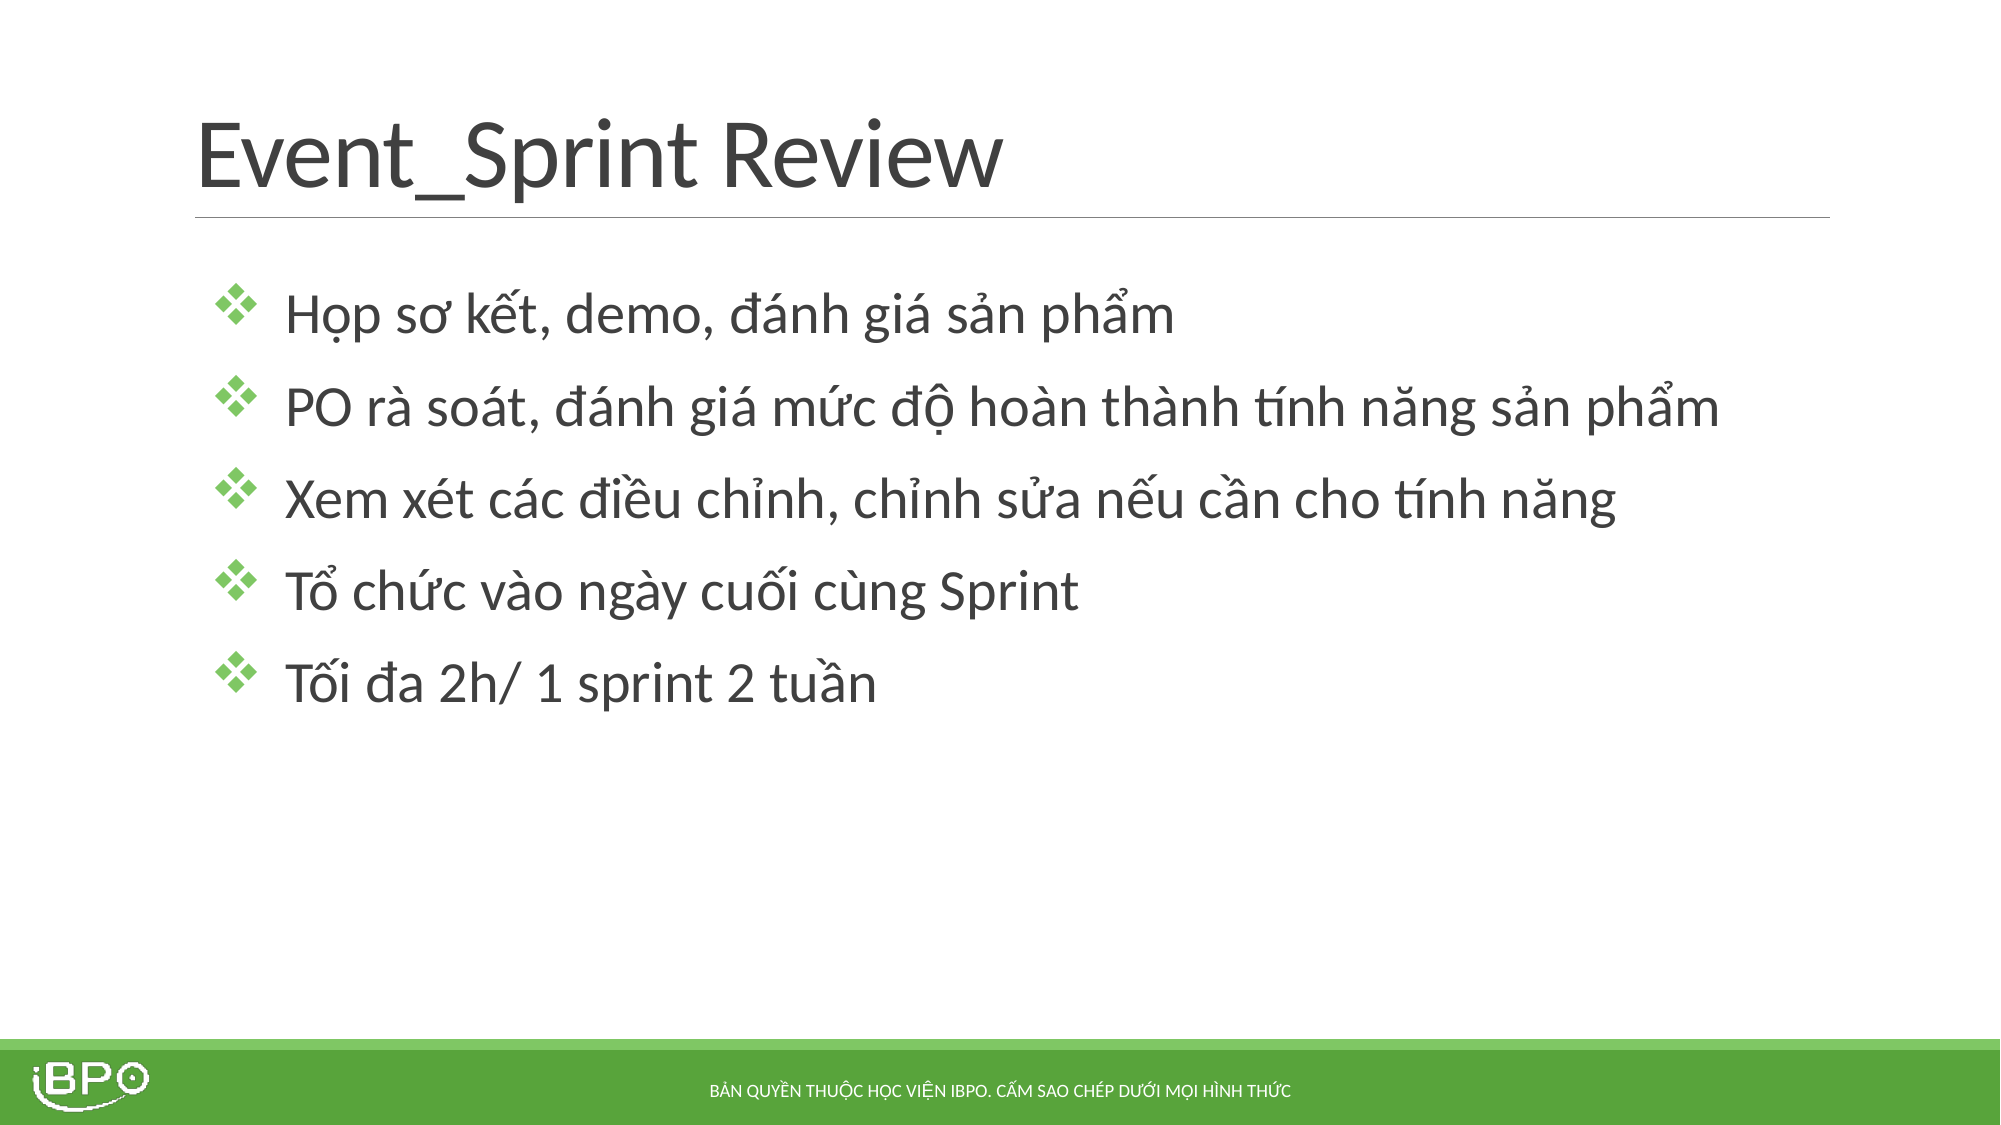

# Event_Sprint Review
Họp sơ kết, demo, đánh giá sản phẩm
PO rà soát, đánh giá mức độ hoàn thành tính năng sản phẩm
Xem xét các điều chỉnh, chỉnh sửa nếu cần cho tính năng
Tổ chức vào ngày cuối cùng Sprint
Tối đa 2h/ 1 sprint 2 tuần
Bản quyền thuộc Học viện iBPO. Cấm sao chép dưới mọi hình thức